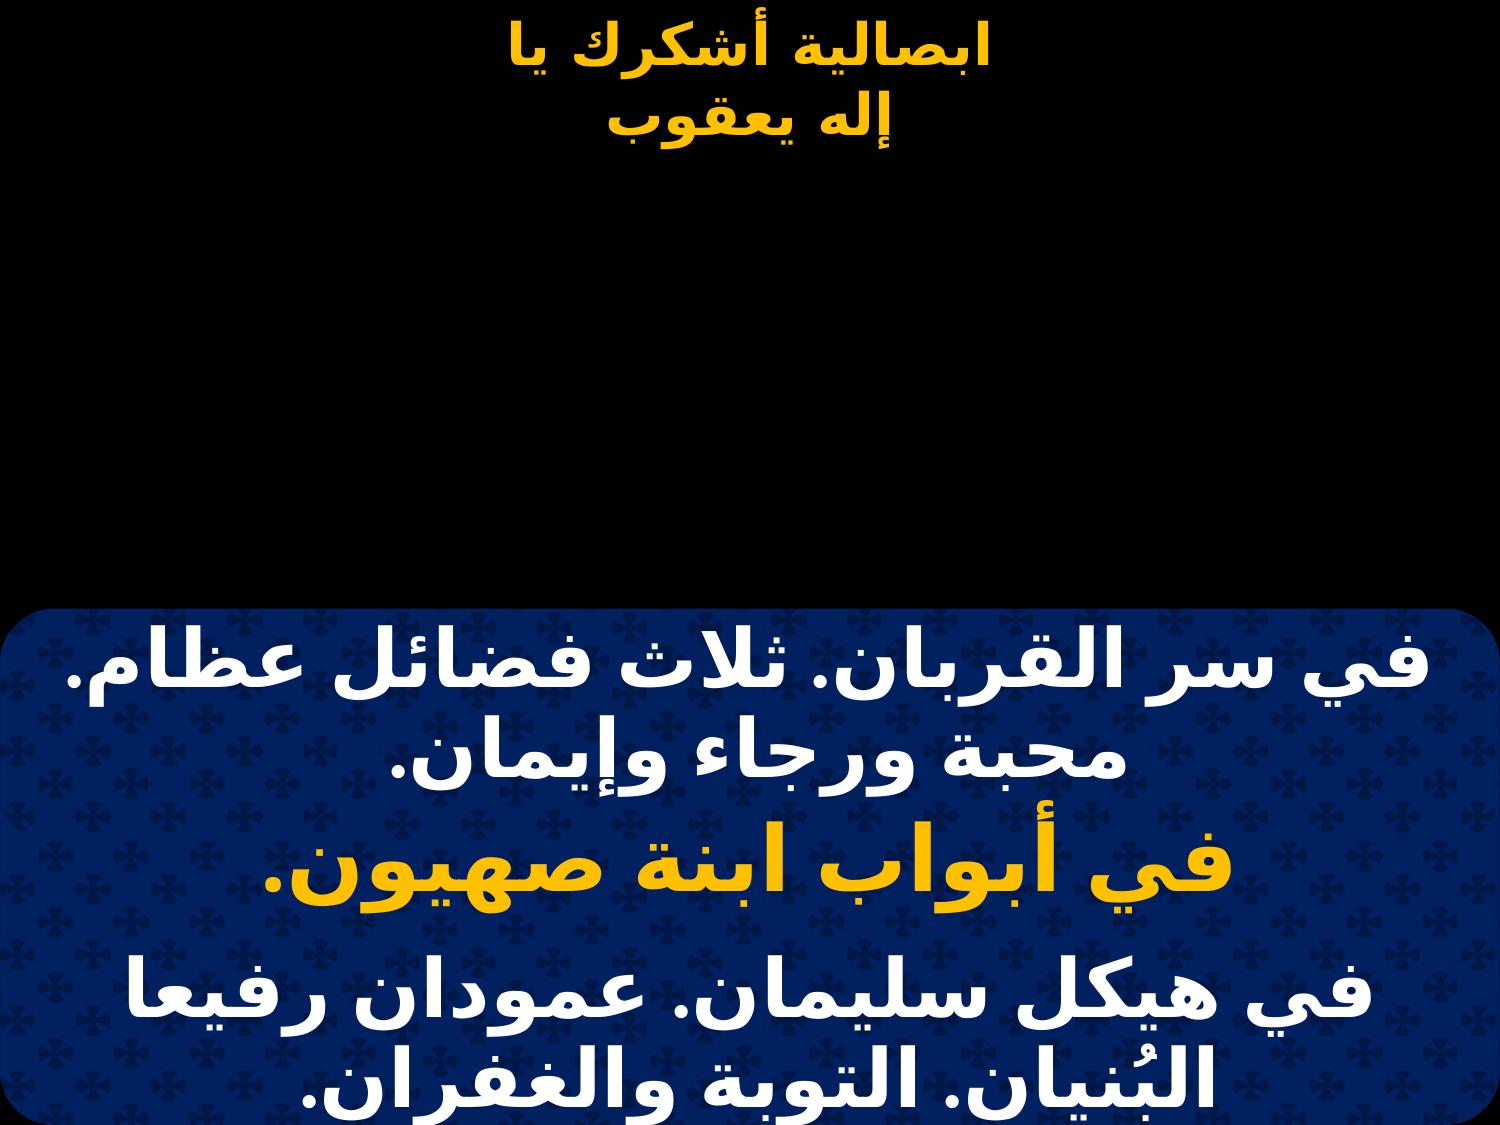

#
| في سر القربان. ثلاث فضائل عظام. محبة ورجاء وإيمان. |
| --- |
| في أبواب ابنة صهيون. |
| في هيكل سليمان. عمودان رفيعا البُنيان. التوبة والغفران. |
| في أبواب ابنة صهيون. |